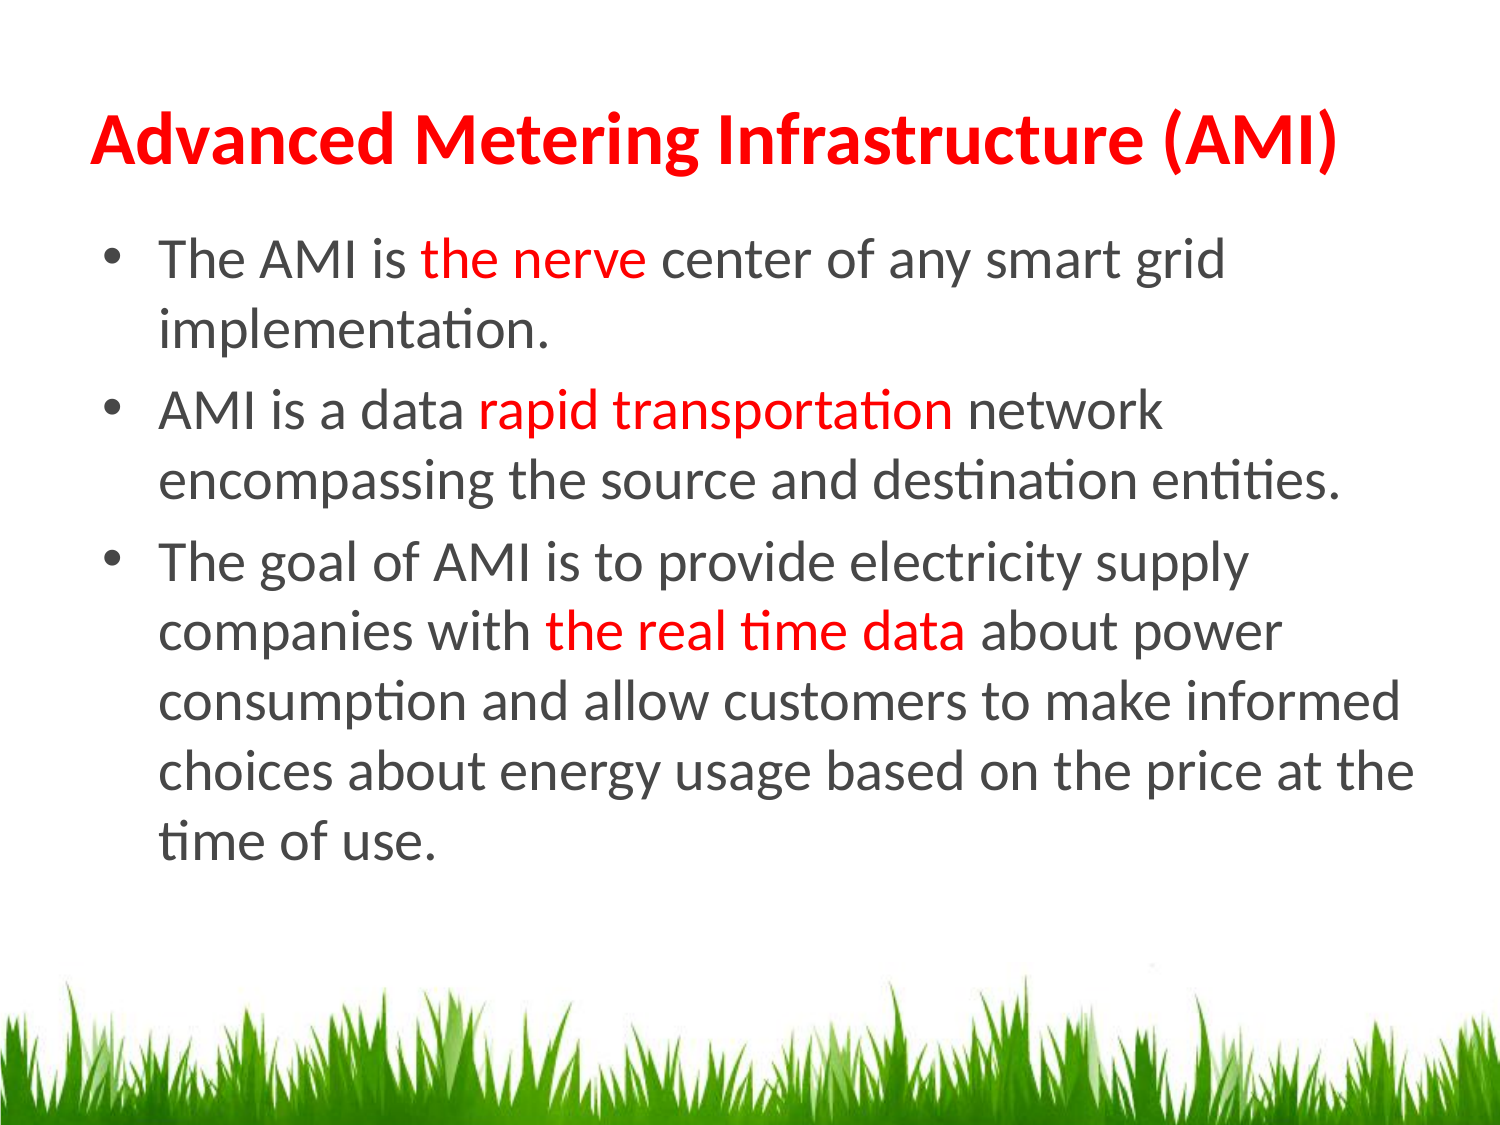

# Advanced Metering Infrastructure (AMI)
The AMI is the nerve center of any smart grid implementation.
AMI is a data rapid transportation network encompassing the source and destination entities.
The goal of AMI is to provide electricity supply companies with the real time data about power consumption and allow customers to make informed choices about energy usage based on the price at the time of use.